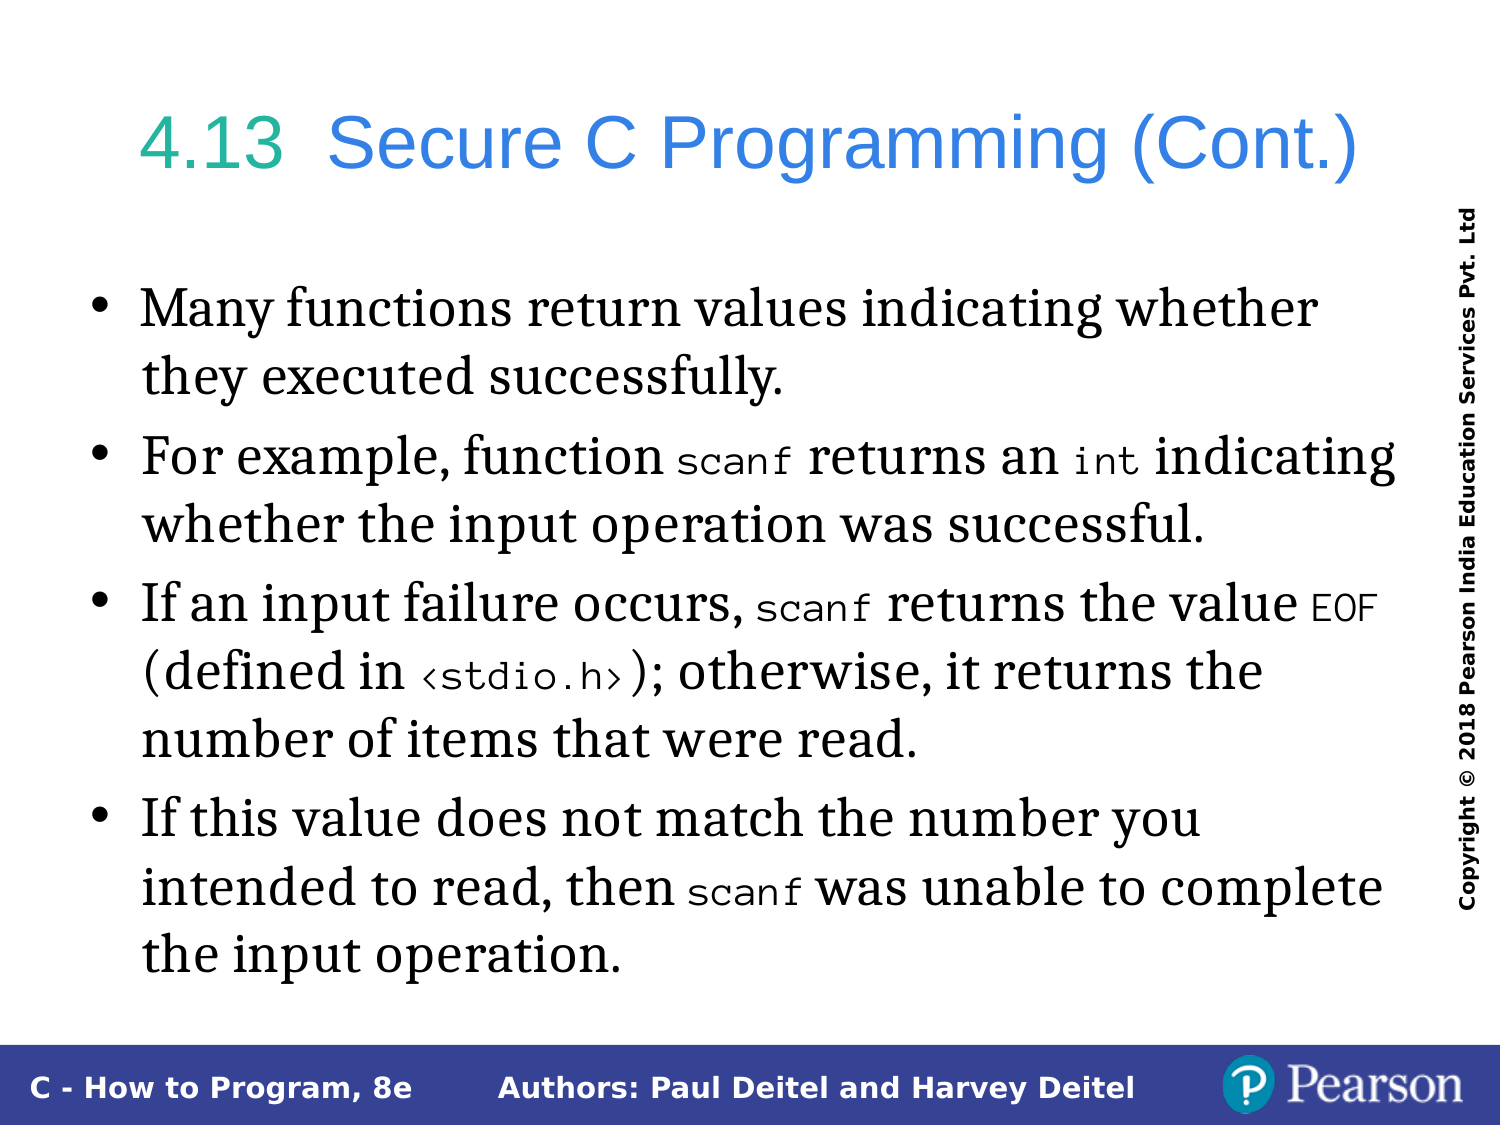

# 4.13  Secure C Programming (Cont.)
Many functions return values indicating whether they executed successfully.
For example, function scanf returns an int indicating whether the input operation was successful.
If an input failure occurs, scanf returns the value EOF (defined in <stdio.h>); otherwise, it returns the number of items that were read.
If this value does not match the number you intended to read, then scanf was unable to complete the input operation.